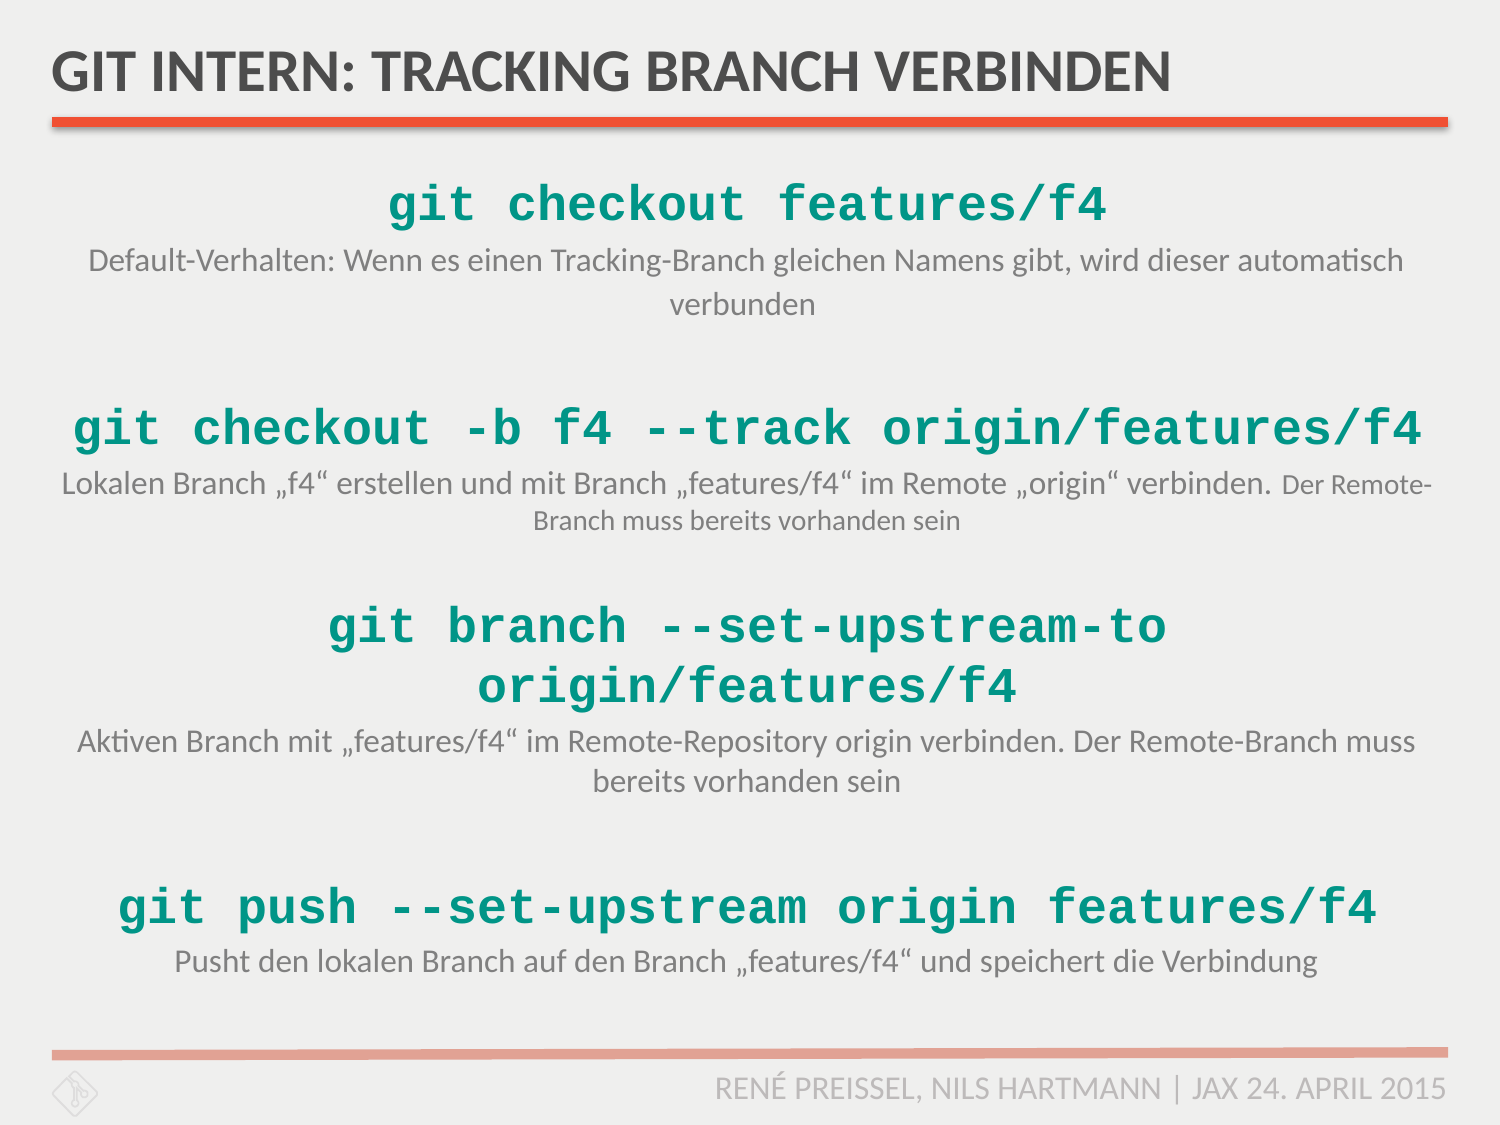

# GIT INTERN: TRACKING BRANCH VERBINDEN
git checkout features/f4
Default-Verhalten: Wenn es einen Tracking-Branch gleichen Namens gibt, wird dieser automatisch verbunden

git checkout -b f4 --track origin/features/f4
Lokalen Branch „f4“ erstellen und mit Branch „features/f4“ im Remote „origin“ verbinden. Der Remote-Branch muss bereits vorhanden sein

git branch --set-upstream-to origin/features/f4
Aktiven Branch mit „features/f4“ im Remote-Repository origin verbinden. Der Remote-Branch muss bereits vorhanden sein

git push --set-upstream origin features/f4
Pusht den lokalen Branch auf den Branch „features/f4“ und speichert die Verbindung